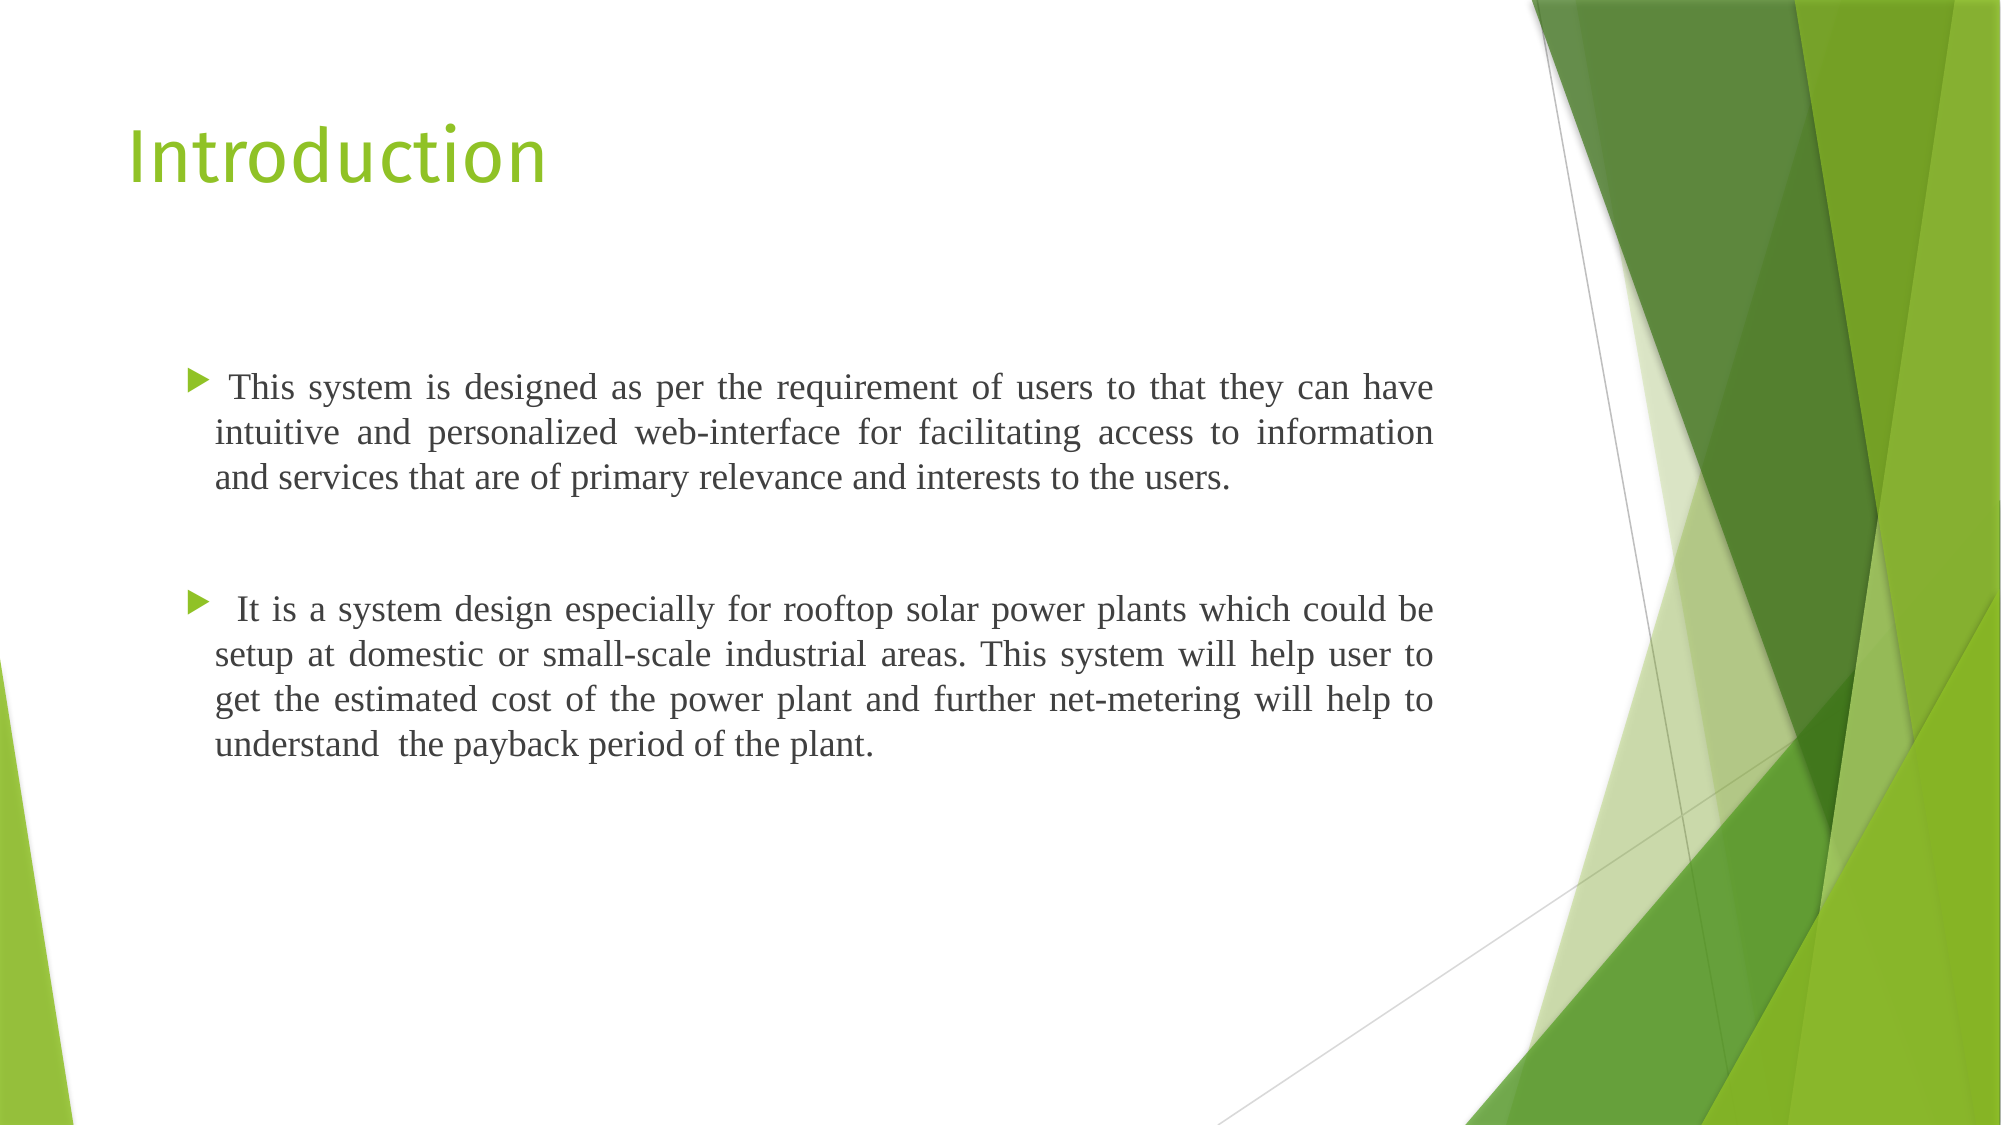

# Introduction
 This system is designed as per the requirement of users to that they can have intuitive and personalized web-interface for facilitating access to information and services that are of primary relevance and interests to the users.

  It is a system design especially for rooftop solar power plants which could be setup at domestic or small-scale industrial areas. This system will help user to get the estimated cost of the power plant and further net-metering will help to understand  the payback period of the plant.